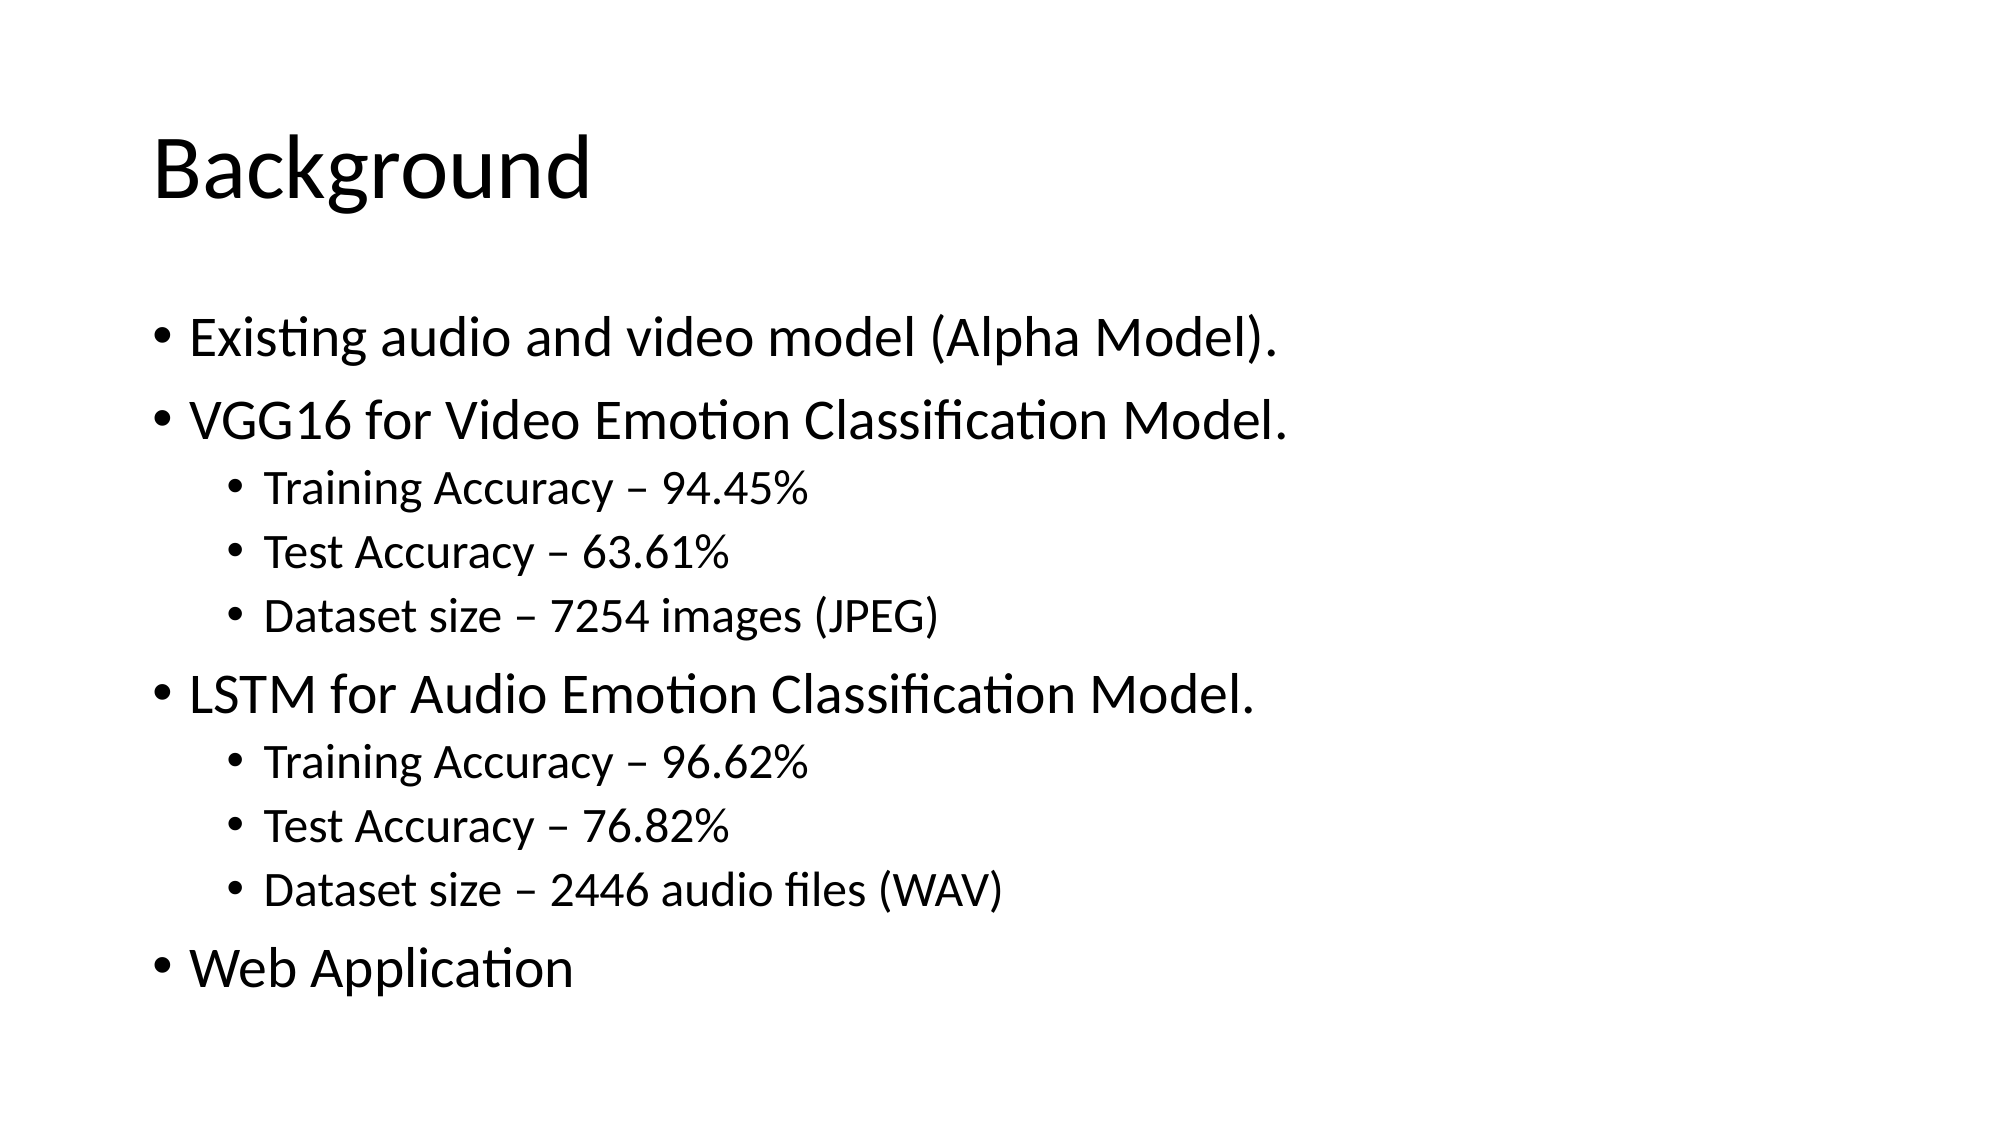

# Background
Existing audio and video model (Alpha Model).
VGG16 for Video Emotion Classification Model.
Training Accuracy – 94.45%
Test Accuracy – 63.61%
Dataset size – 7254 images (JPEG)
LSTM for Audio Emotion Classification Model.
Training Accuracy – 96.62%
Test Accuracy – 76.82%
Dataset size – 2446 audio files (WAV)
Web Application